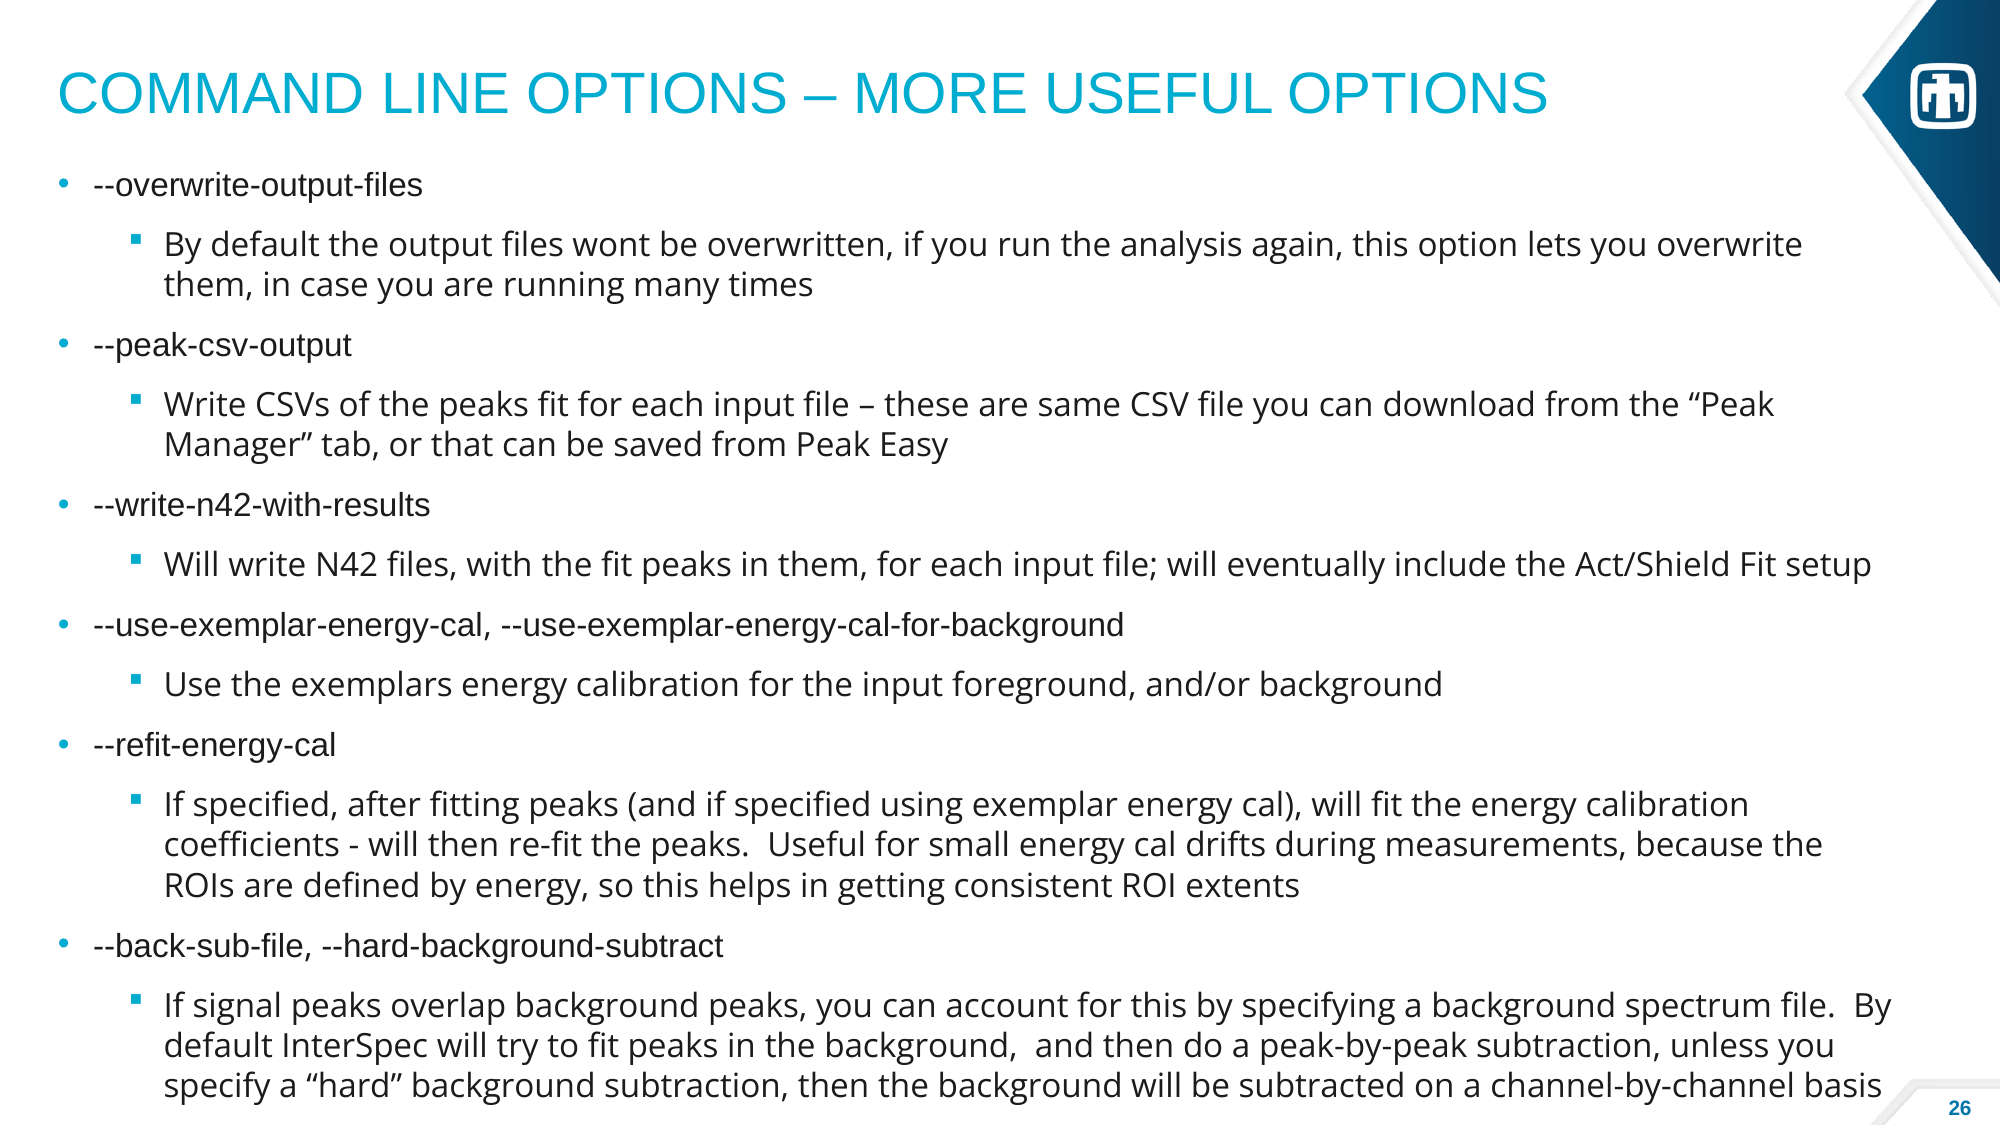

# Command Line Options – More Useful Options
--overwrite-output-files
By default the output files wont be overwritten, if you run the analysis again, this option lets you overwrite them, in case you are running many times
--peak-csv-output
Write CSVs of the peaks fit for each input file – these are same CSV file you can download from the “Peak Manager” tab, or that can be saved from Peak Easy
--write-n42-with-results
Will write N42 files, with the fit peaks in them, for each input file; will eventually include the Act/Shield Fit setup
--use-exemplar-energy-cal, --use-exemplar-energy-cal-for-background
Use the exemplars energy calibration for the input foreground, and/or background
--refit-energy-cal
If specified, after fitting peaks (and if specified using exemplar energy cal), will fit the energy calibration coefficients - will then re-fit the peaks.  Useful for small energy cal drifts during measurements, because the ROIs are defined by energy, so this helps in getting consistent ROI extents
--back-sub-file, --hard-background-subtract
If signal peaks overlap background peaks, you can account for this by specifying a background spectrum file.  By default InterSpec will try to fit peaks in the background,  and then do a peak-by-peak subtraction, unless you specify a “hard” background subtraction, then the background will be subtracted on a channel-by-channel basis
26